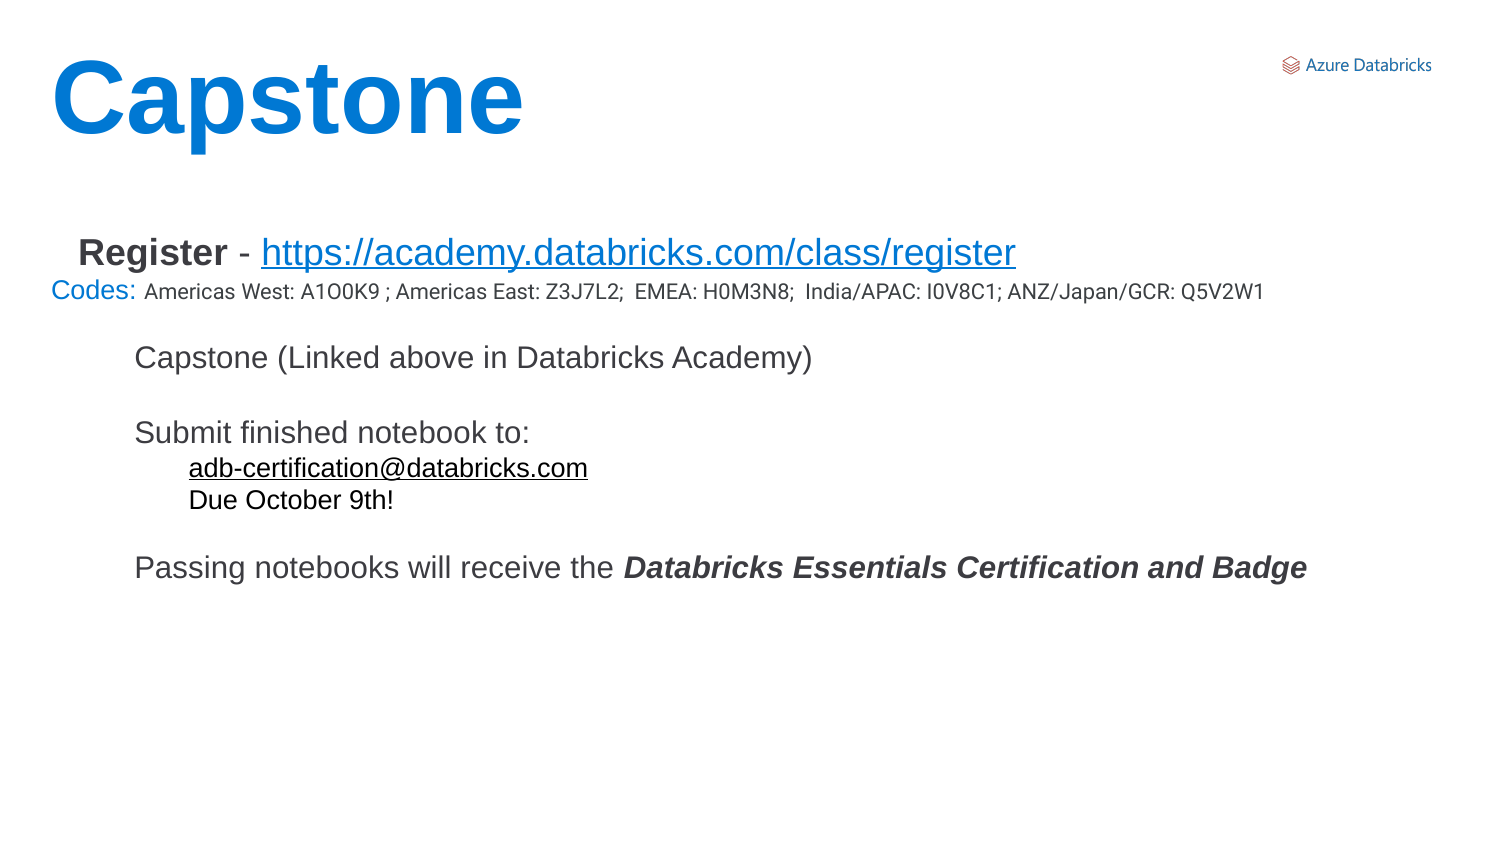

# Capstone

Register - https://academy.databricks.com/class/register
Codes: Americas West: A1O0K9 ; Americas East: Z3J7L2;  EMEA: H0M3N8;  India/APAC: I0V8C1; ANZ/Japan/GCR: Q5V2W1

Capstone (Linked above in Databricks Academy)

Submit finished notebook to:
adb-certification@databricks.com
Due October 9th!

Passing notebooks will receive the Databricks Essentials Certification and Badge